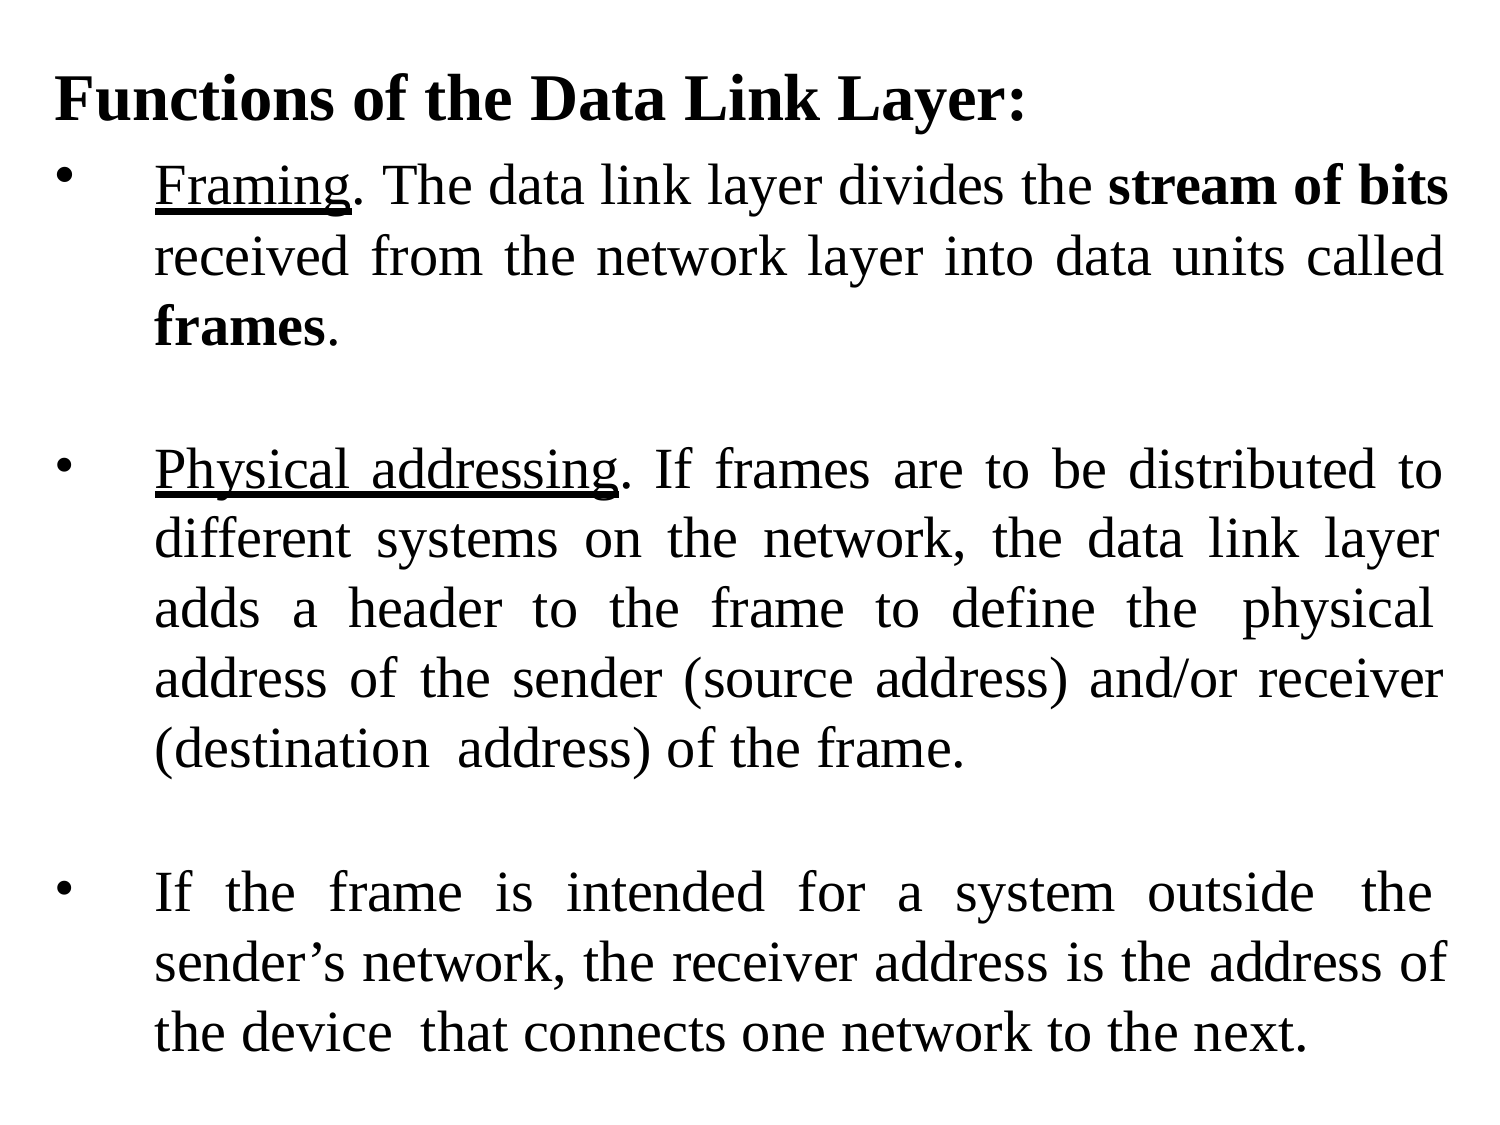

# Functions of the Data Link Layer:
Framing. The data link layer divides the stream of bits  received from the network layer into data units called  frames.

Physical addressing. If frames are to be distributed to  different systems on the network, the data link layer  adds a header to the frame to define the physical  address of the sender (source address) and/or receiver  (destination address) of the frame.

If the frame is intended for a system outside the  sender’s network, the receiver address is the address of  the device that connects one network to the next.